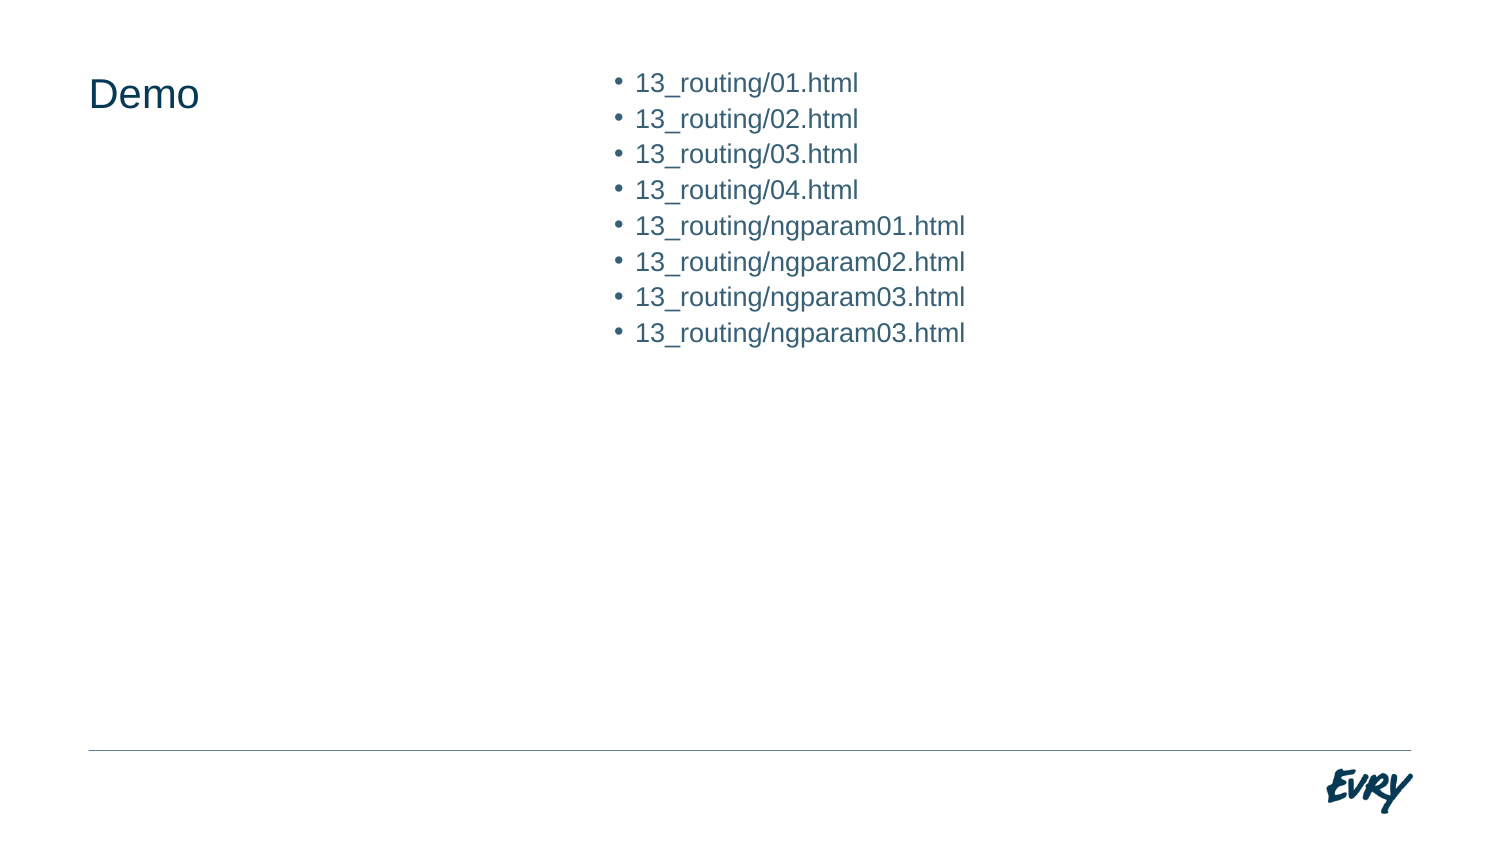

13_routing/01.html
13_routing/02.html
13_routing/03.html
13_routing/04.html
13_routing/ngparam01.html
13_routing/ngparam02.html
13_routing/ngparam03.html
13_routing/ngparam03.html

# Demo